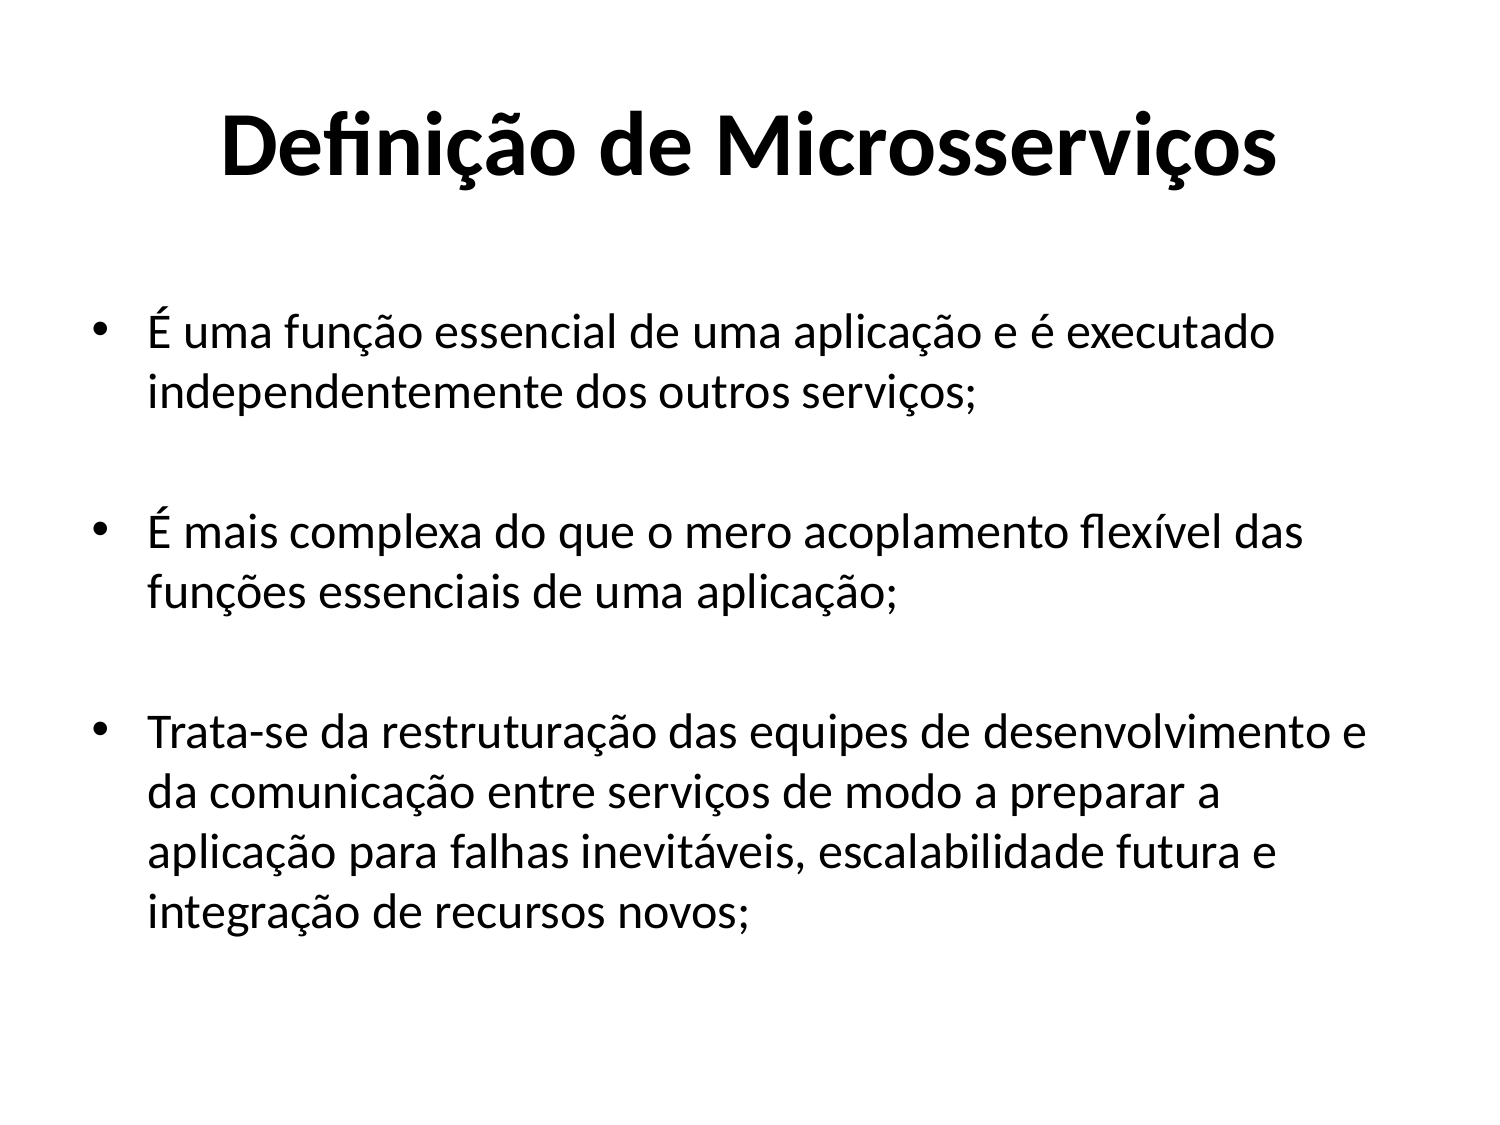

# Definição de Microsserviços
É uma função essencial de uma aplicação e é executado independentemente dos outros serviços;

É mais complexa do que o mero acoplamento flexível das funções essenciais de uma aplicação;

Trata-se da restruturação das equipes de desenvolvimento e da comunicação entre serviços de modo a preparar a aplicação para falhas inevitáveis, escalabilidade futura e integração de recursos novos;